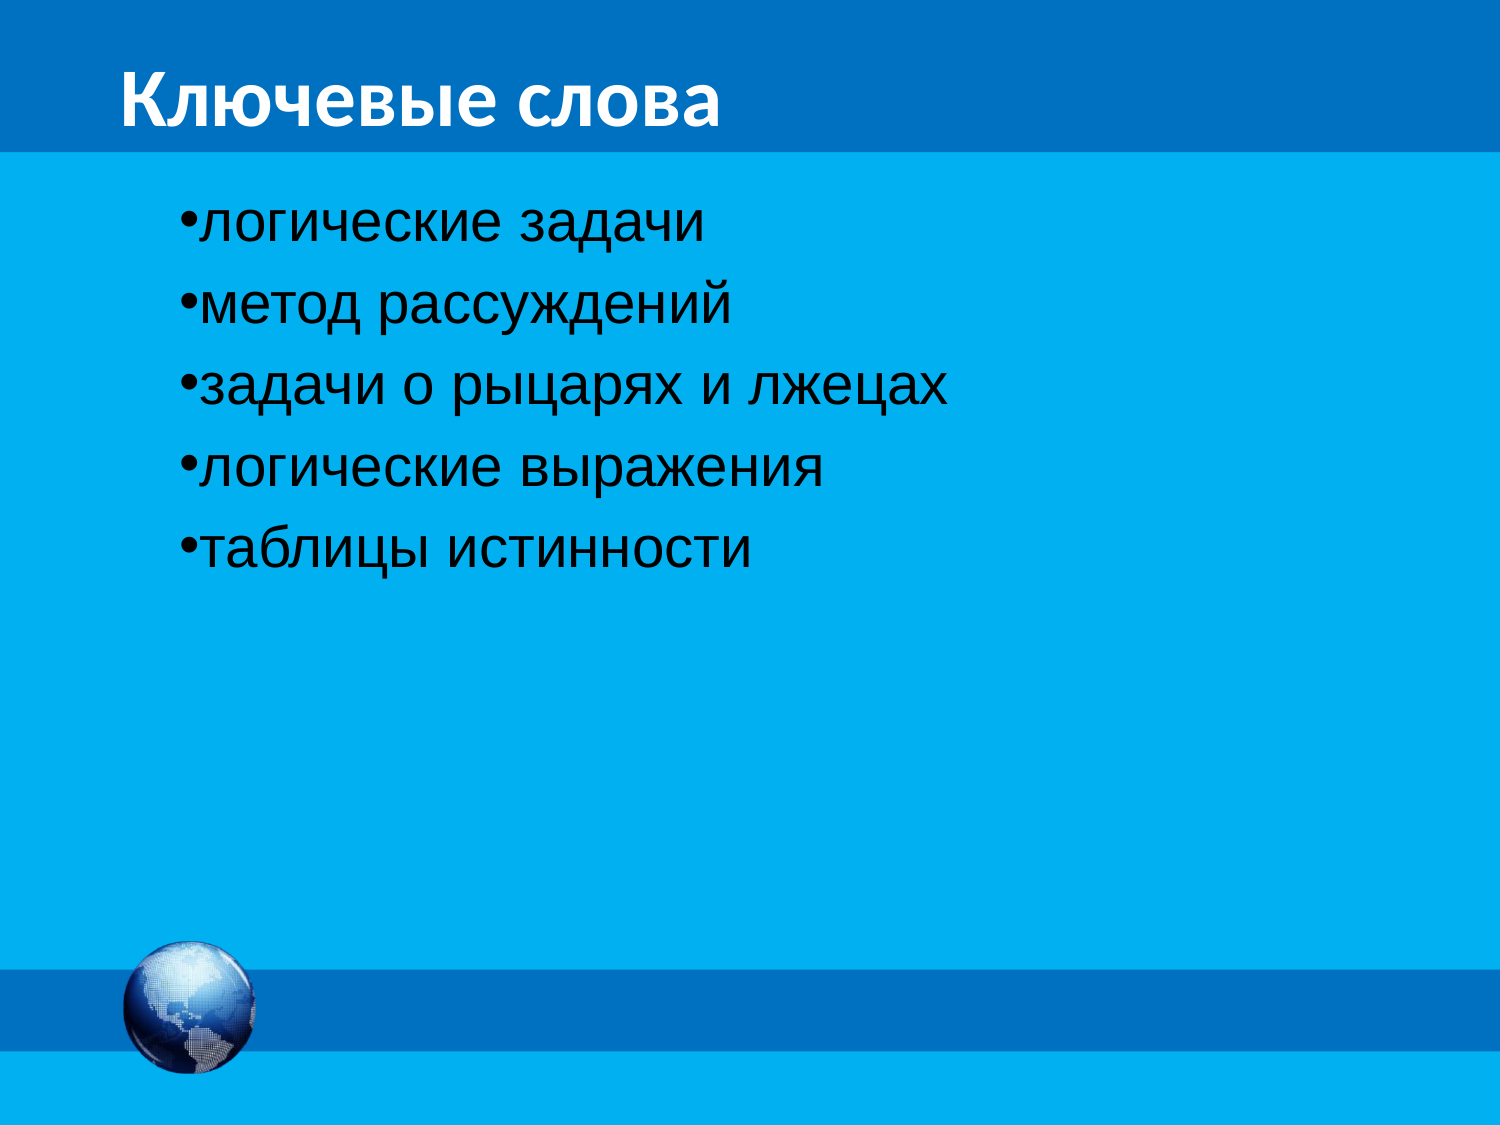

# Ключевые слова
логические задачи
метод рассуждений
задачи о рыцарях и лжецах
логические выражения
таблицы истинности